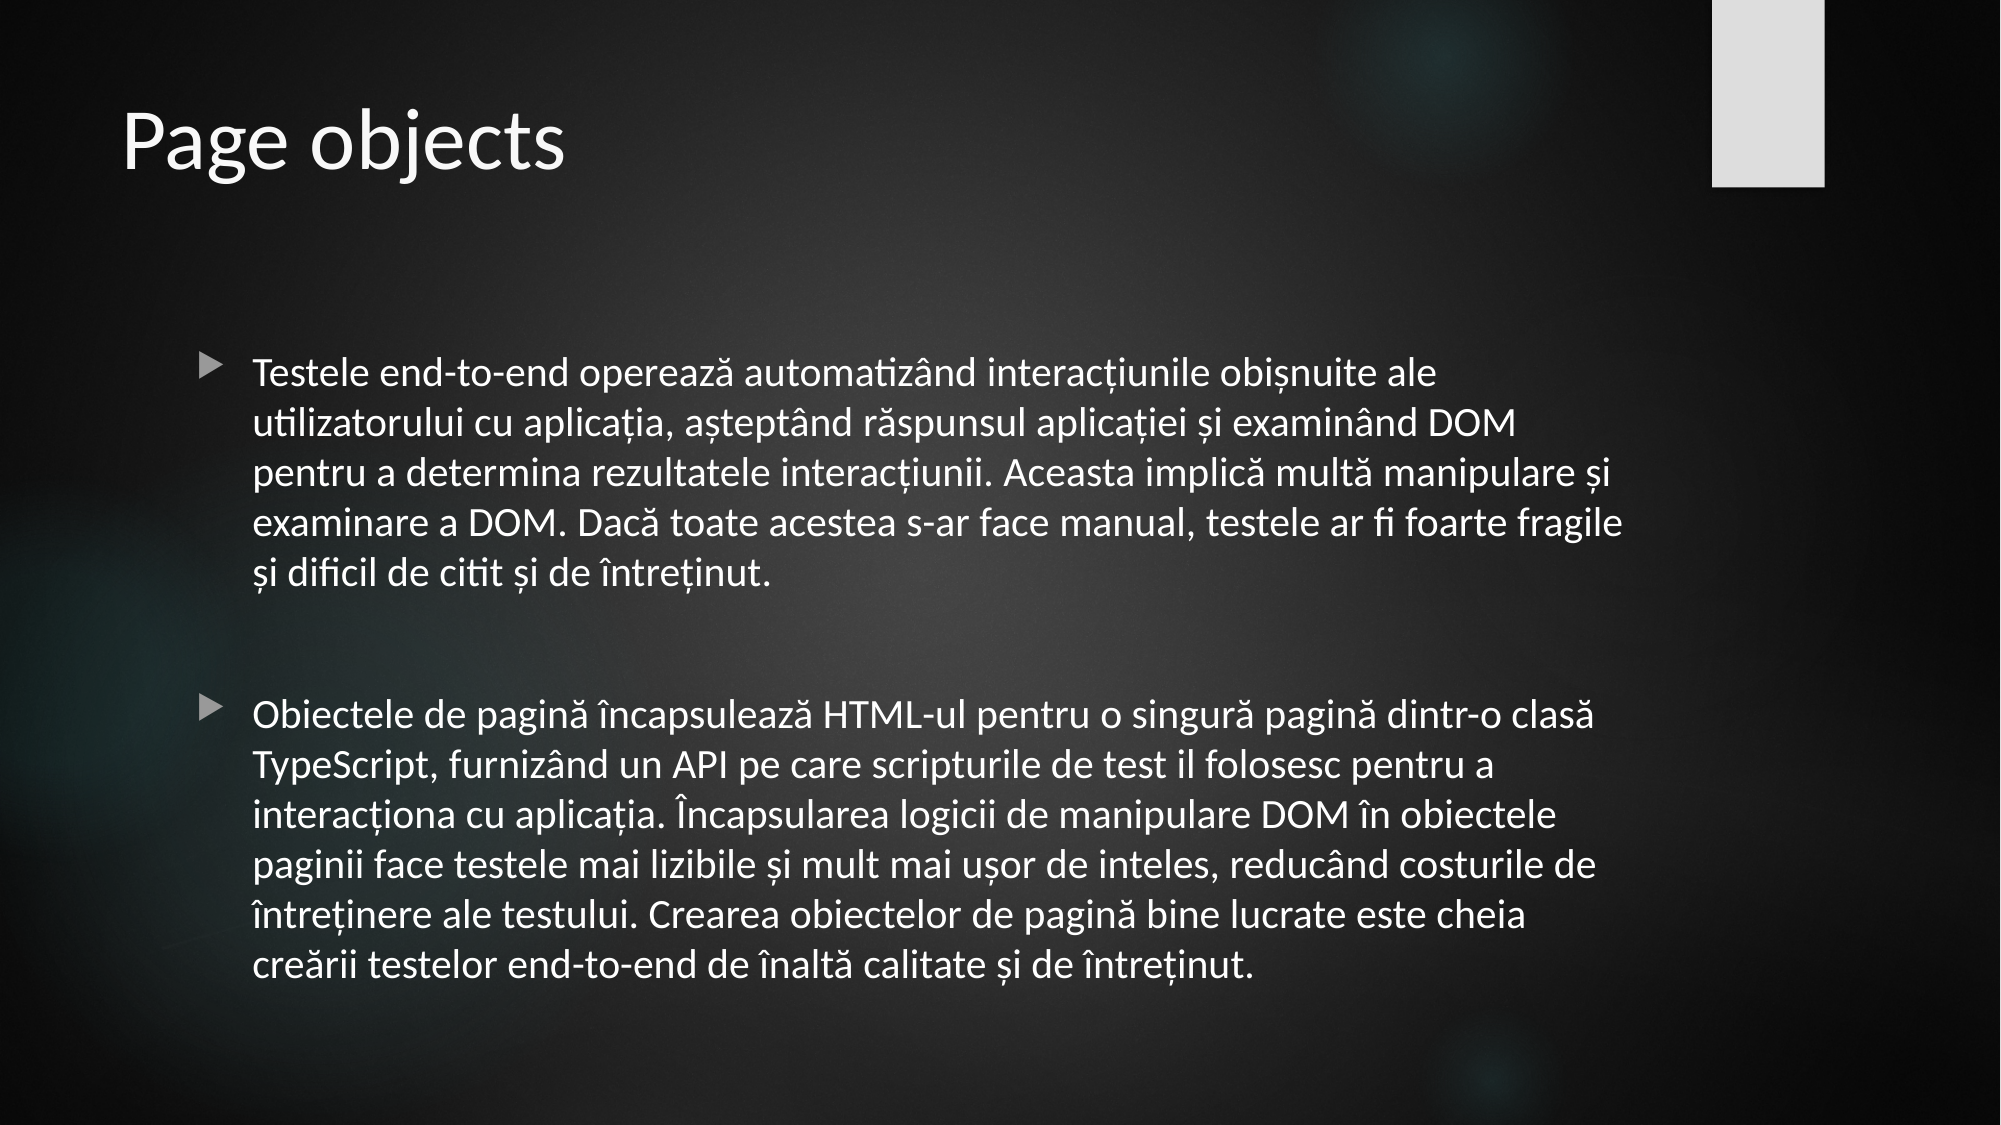

# Page objects
Testele end-to-end operează automatizând interacțiunile obișnuite ale utilizatorului cu aplicația, așteptând răspunsul aplicației și examinând DOM pentru a determina rezultatele interacțiunii. Aceasta implică multă manipulare și examinare a DOM. Dacă toate acestea s-ar face manual, testele ar fi foarte fragile și dificil de citit și de întreținut.

Obiectele de pagină încapsulează HTML-ul pentru o singură pagină dintr-o clasă TypeScript, furnizând un API pe care scripturile de test il folosesc pentru a interacționa cu aplicația. Încapsularea logicii de manipulare DOM în obiectele paginii face testele mai lizibile și mult mai ușor de inteles, reducând costurile de întreținere ale testului. Crearea obiectelor de pagină bine lucrate este cheia creării testelor end-to-end de înaltă calitate și de întreținut.